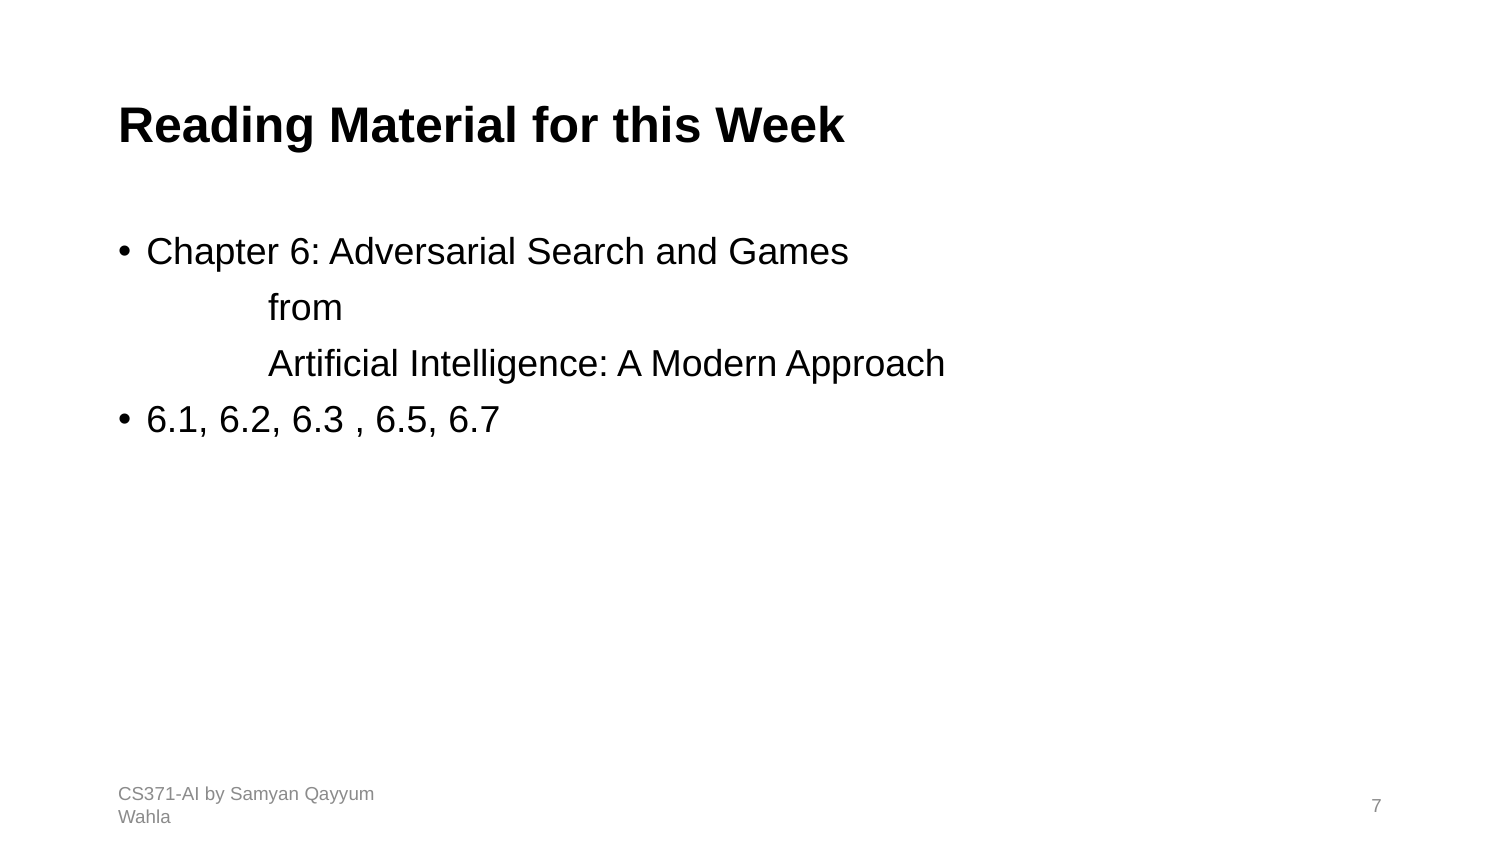

# Reading Material for this Week
Chapter 6: Adversarial Search and Games
	from
	Artificial Intelligence: A Modern Approach
6.1, 6.2, 6.3 , 6.5, 6.7
CS371-AI by Samyan Qayyum Wahla
7